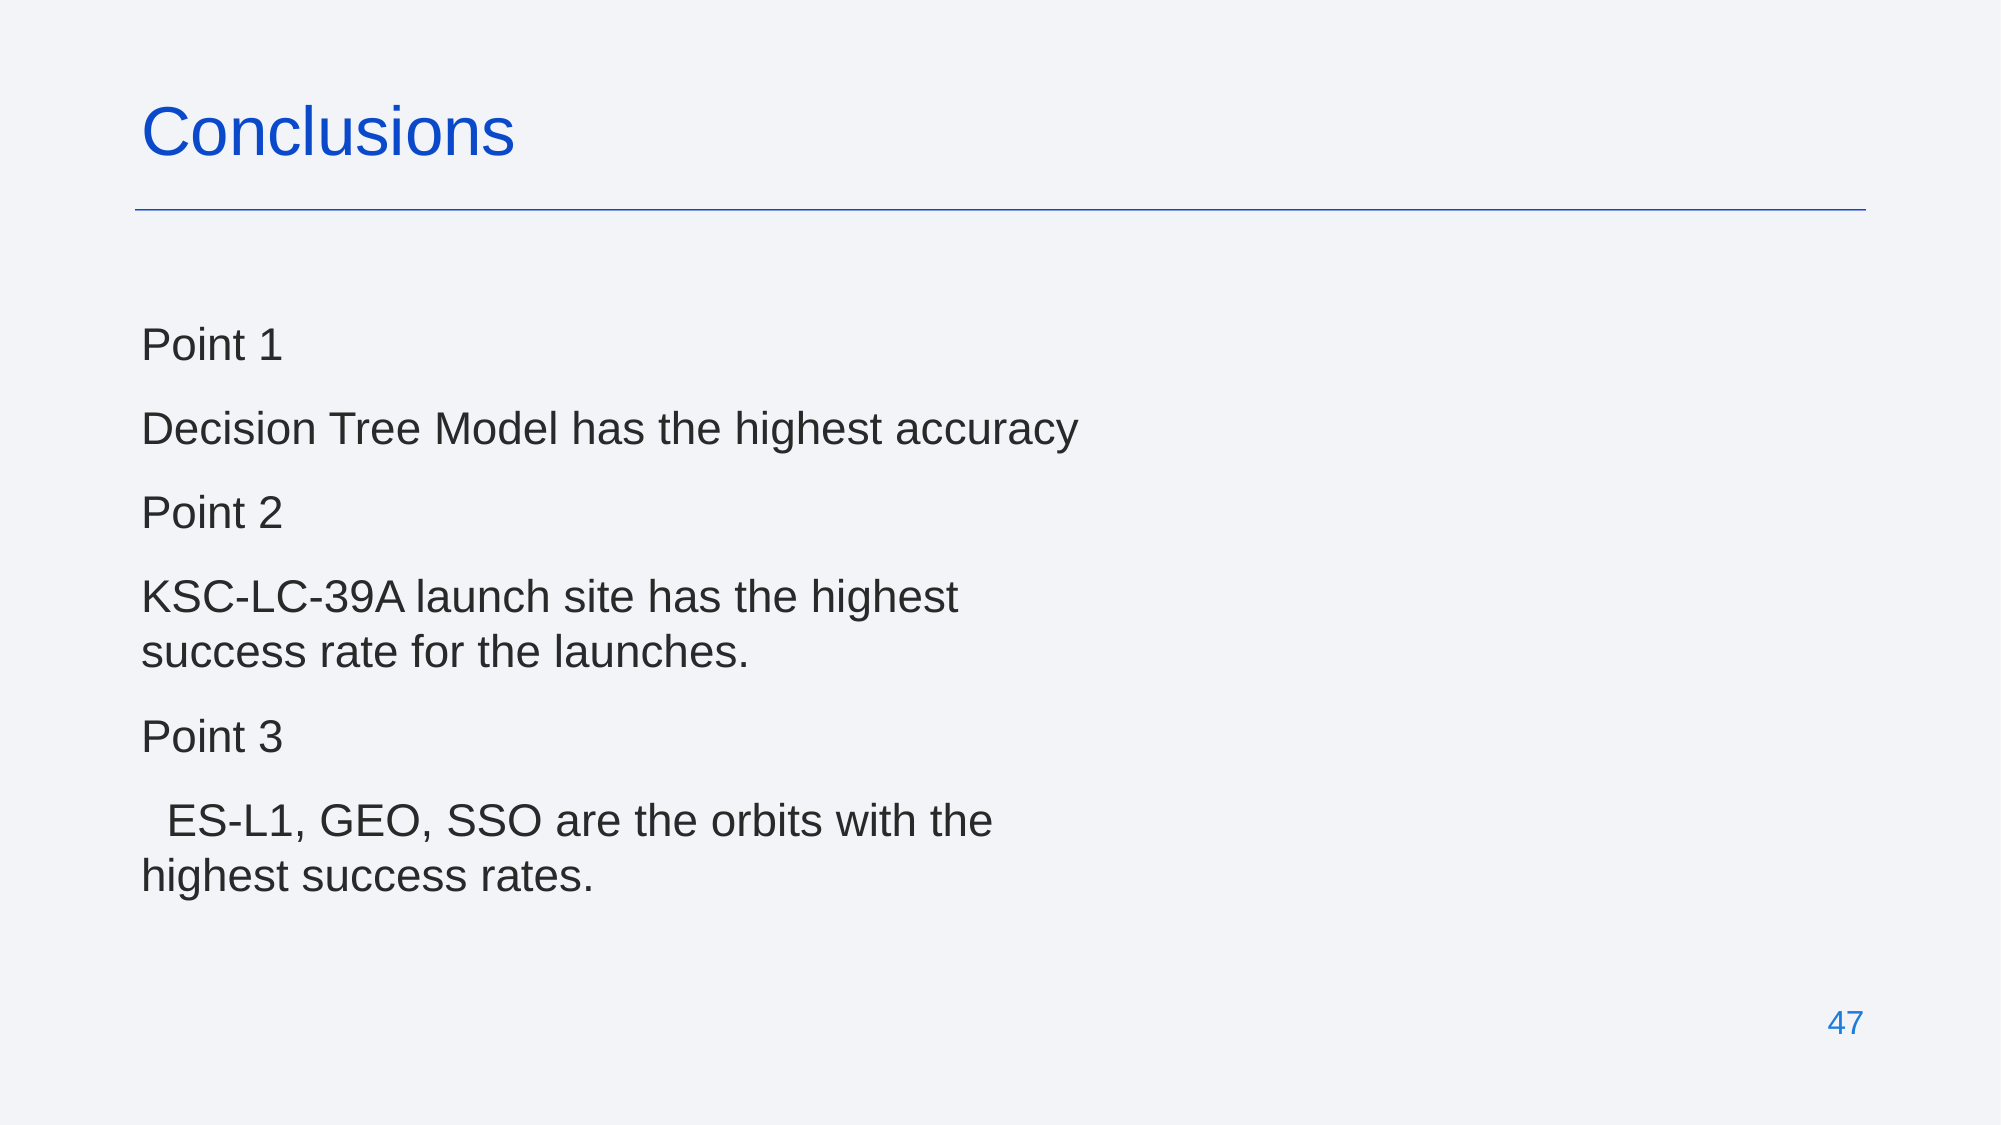

Conclusions
Point 1
Decision Tree Model has the highest accuracy
Point 2
KSC-LC-39A launch site has the highest success rate for the launches.
Point 3
  ES-L1, GEO, SSO are the orbits with the highest success rates.
47